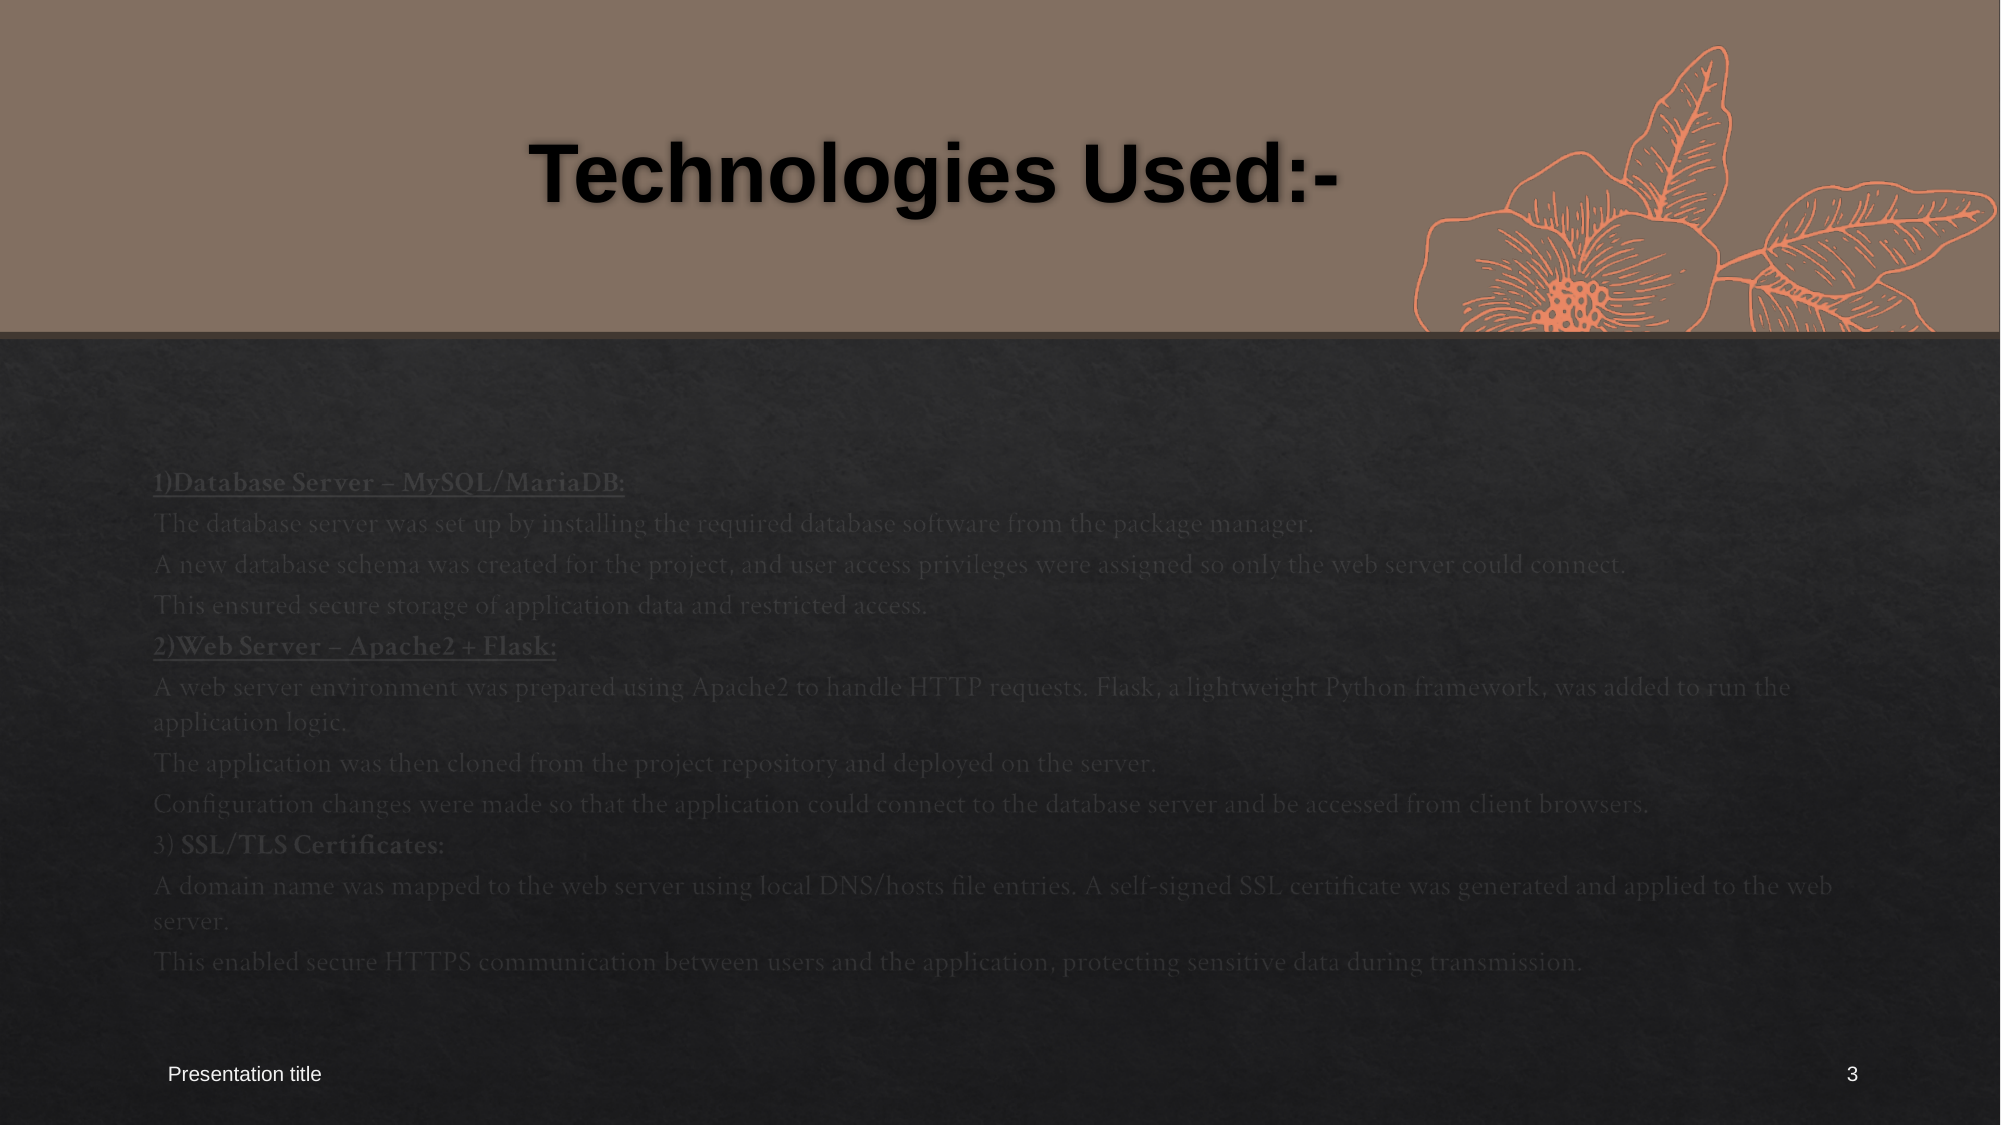

# Technologies Used:-
1)Database Server – MySQL/MariaDB:
The database server was set up by installing the required database software from the package manager.
A new database schema was created for the project, and user access privileges were assigned so only the web server could connect.
This ensured secure storage of application data and restricted access.
2)Web Server – Apache2 + Flask:
A web server environment was prepared using Apache2 to handle HTTP requests. Flask, a lightweight Python framework, was added to run the application logic.
The application was then cloned from the project repository and deployed on the server.
Configuration changes were made so that the application could connect to the database server and be accessed from client browsers.
3) SSL/TLS Certificates:
A domain name was mapped to the web server using local DNS/hosts file entries. A self-signed SSL certificate was generated and applied to the web server.
This enabled secure HTTPS communication between users and the application, protecting sensitive data during transmission.

Presentation title
3